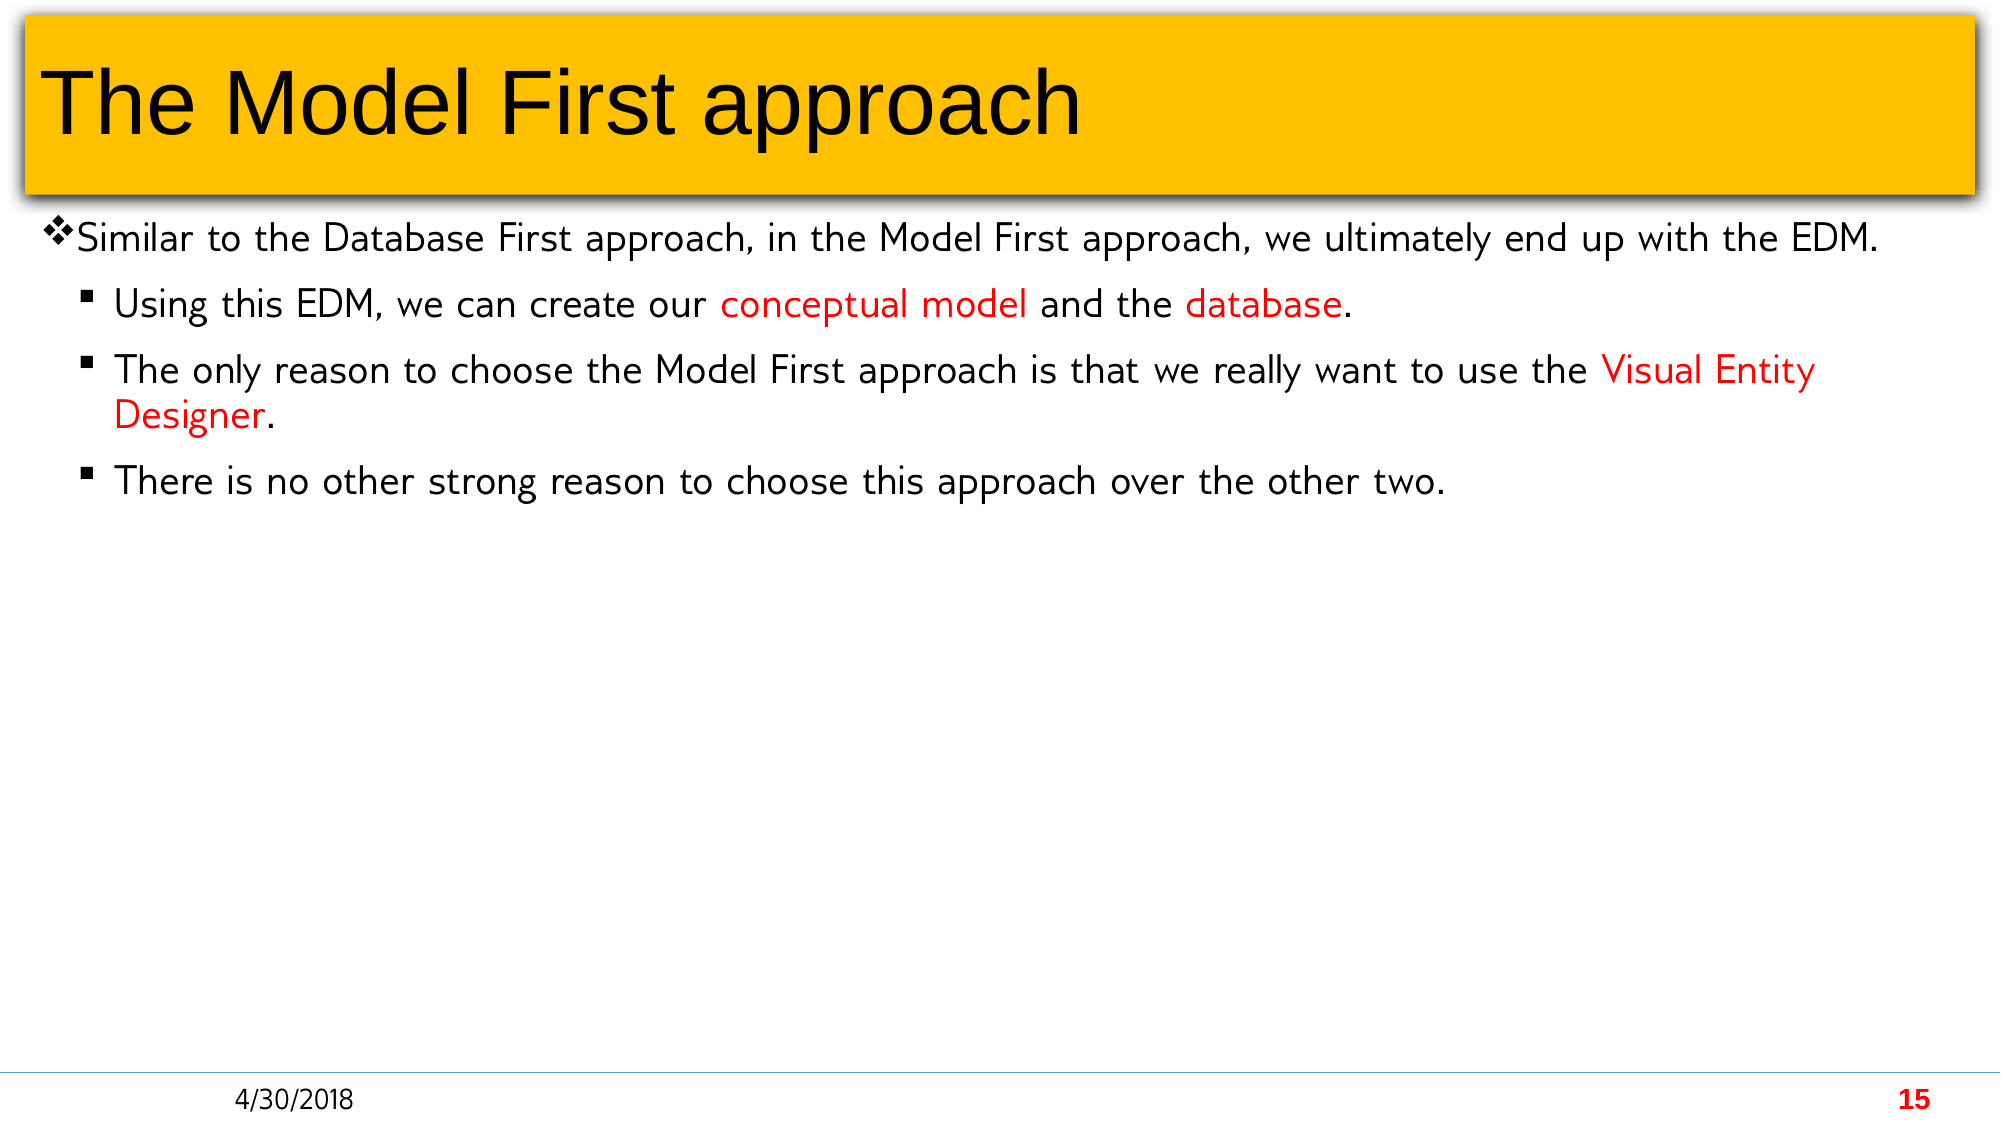

# The Model First approach
Similar to the Database First approach, in the Model First approach, we ultimately end up with the EDM.
Using this EDM, we can create our conceptual model and the database.
The only reason to choose the Model First approach is that we really want to use the Visual Entity Designer.
There is no other strong reason to choose this approach over the other two.
4/30/2018
15